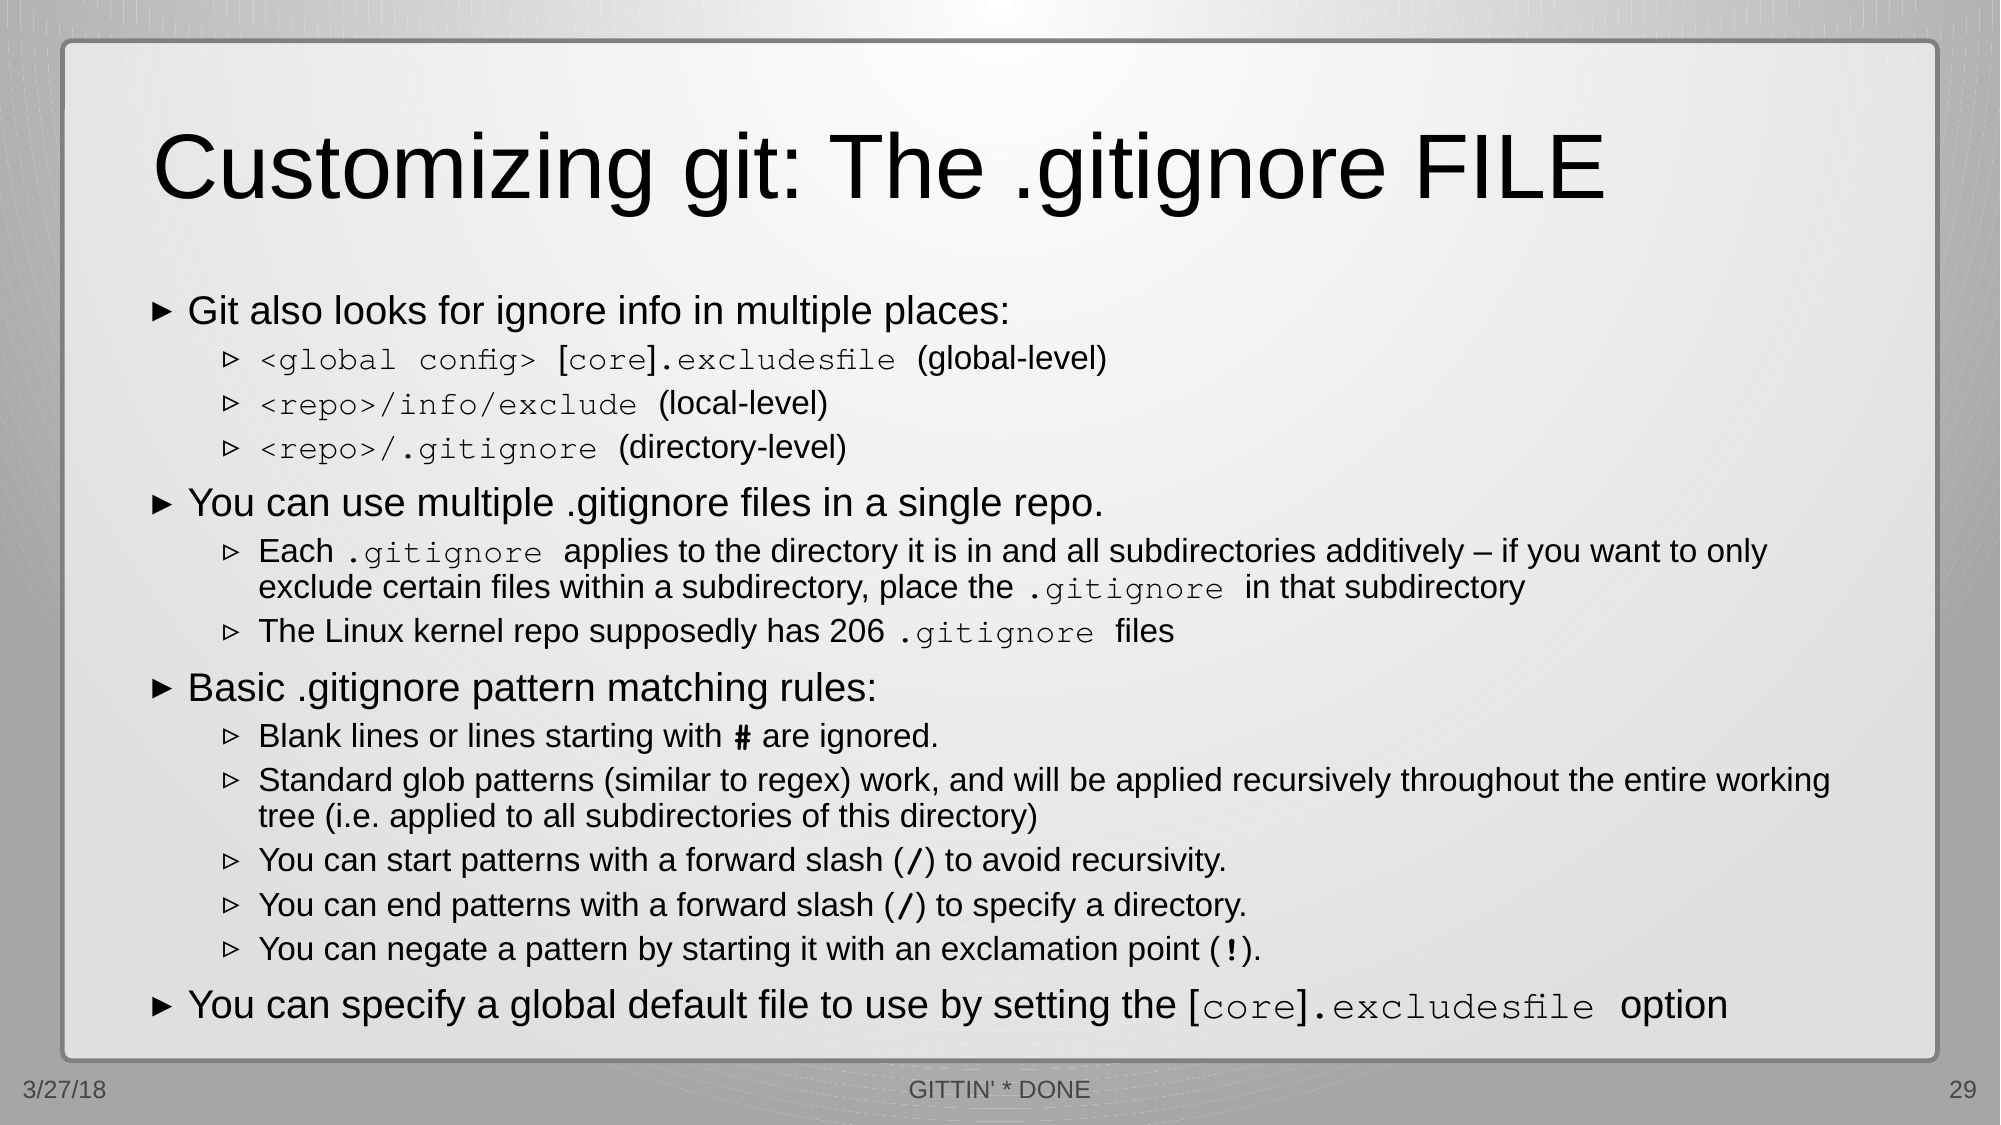

# Customizing git: The .gitignore FILE
Git also looks for ignore info in multiple places:
<global config> [core].excludesfile (global-level)
<repo>/info/exclude (local-level)
<repo>/.gitignore (directory-level)
You can use multiple .gitignore files in a single repo.
Each .gitignore applies to the directory it is in and all subdirectories additively – if you want to only exclude certain files within a subdirectory, place the .gitignore in that subdirectory
The Linux kernel repo supposedly has 206 .gitignore files
Basic .gitignore pattern matching rules:
Blank lines or lines starting with # are ignored.
Standard glob patterns (similar to regex) work, and will be applied recursively throughout the entire working tree (i.e. applied to all subdirectories of this directory)
You can start patterns with a forward slash (/) to avoid recursivity.
You can end patterns with a forward slash (/) to specify a directory.
You can negate a pattern by starting it with an exclamation point (!).
You can specify a global default file to use by setting the [core].excludesfile option
3/27/18
GITTIN' * DONE
29